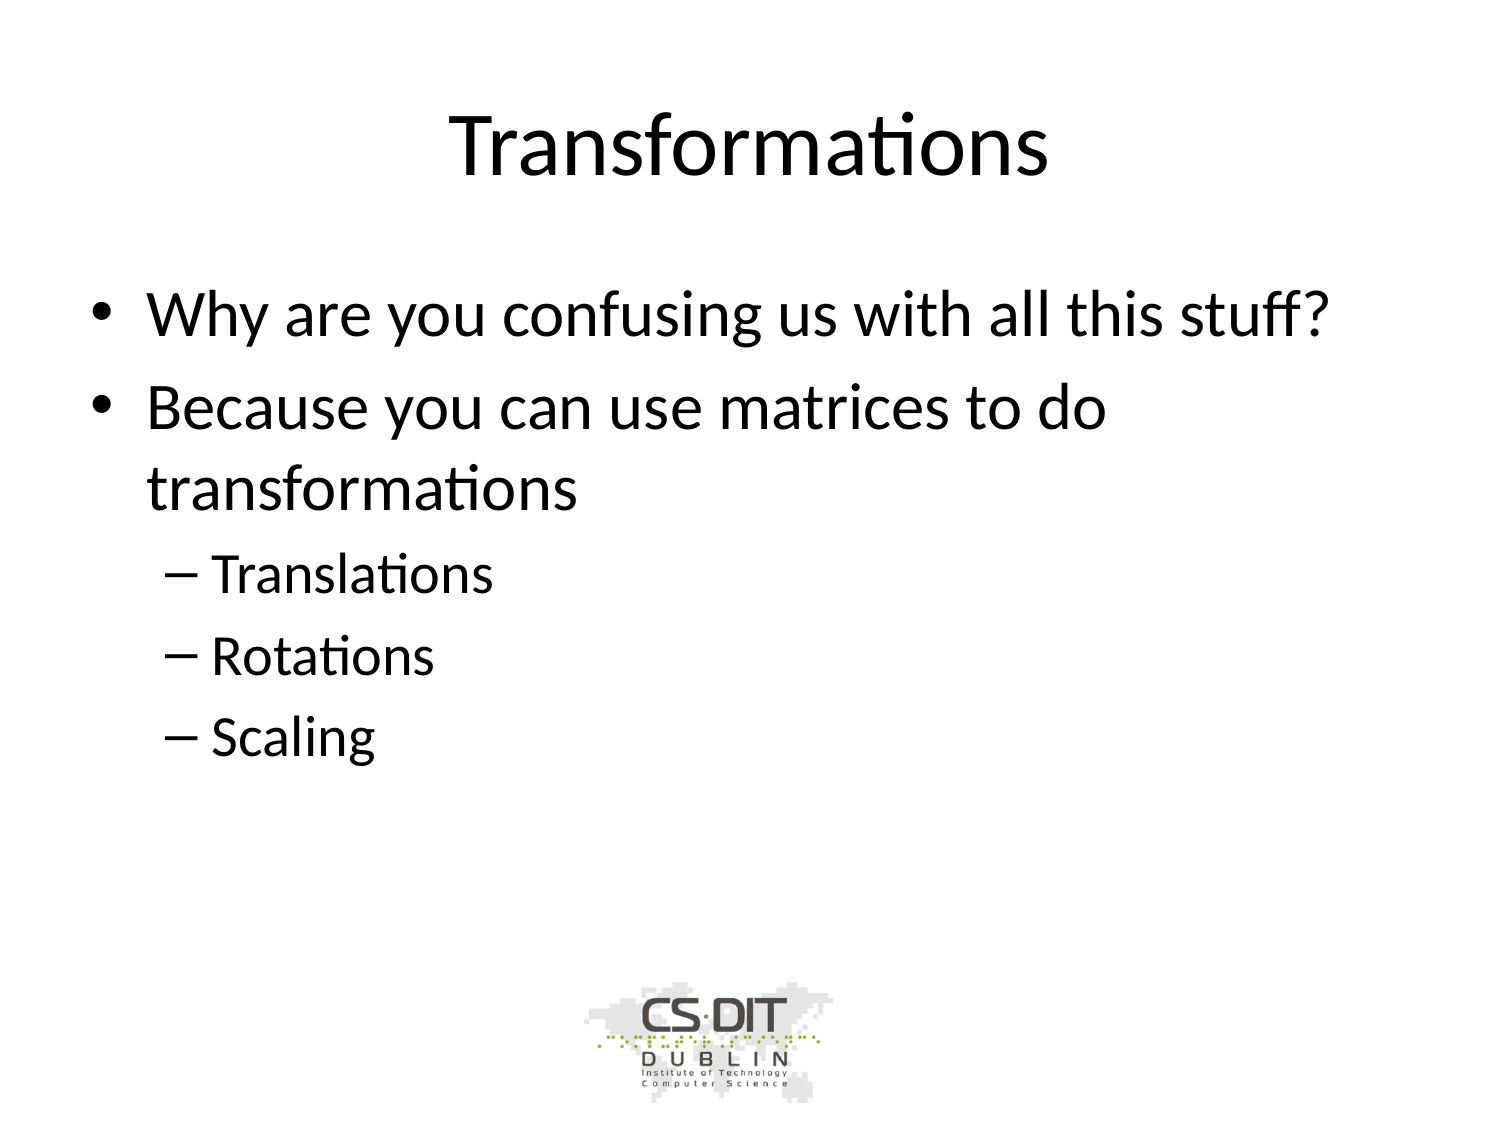

# Transformations
Why are you confusing us with all this stuff?
Because you can use matrices to do transformations
Translations
Rotations
Scaling